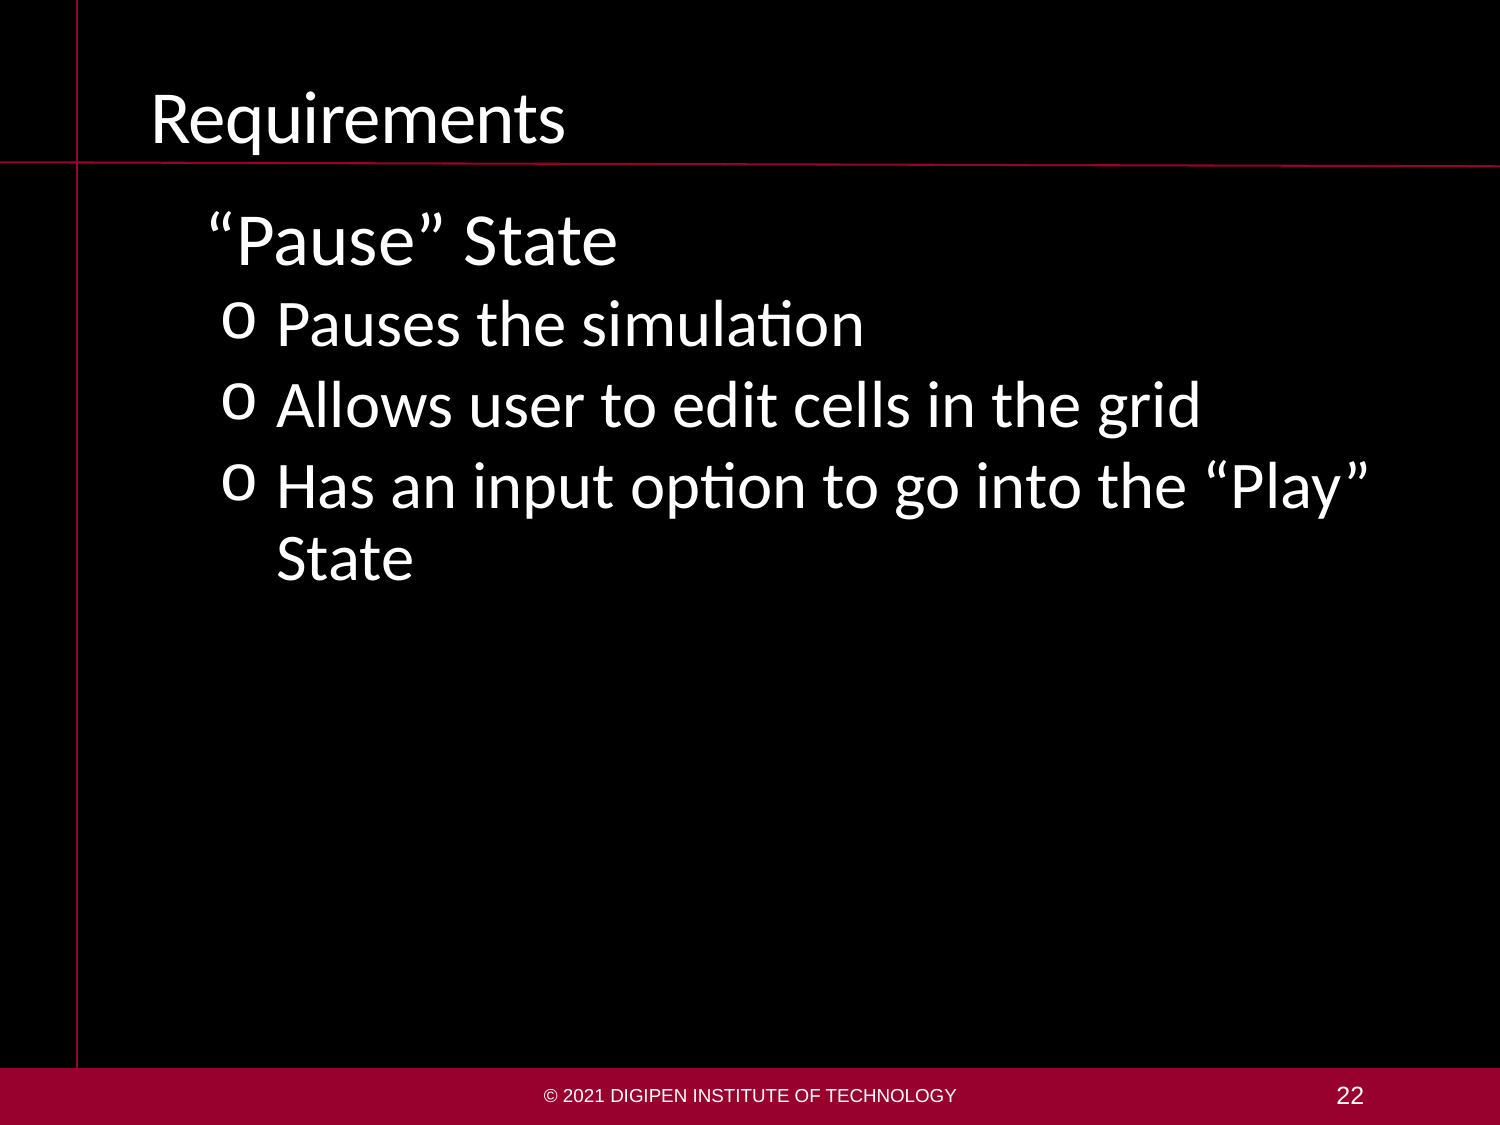

# Requirements
“Pause” State
Pauses the simulation
Allows user to edit cells in the grid
Has an input option to go into the “Play” State
© 2021 DigiPen Institute of Technology
22